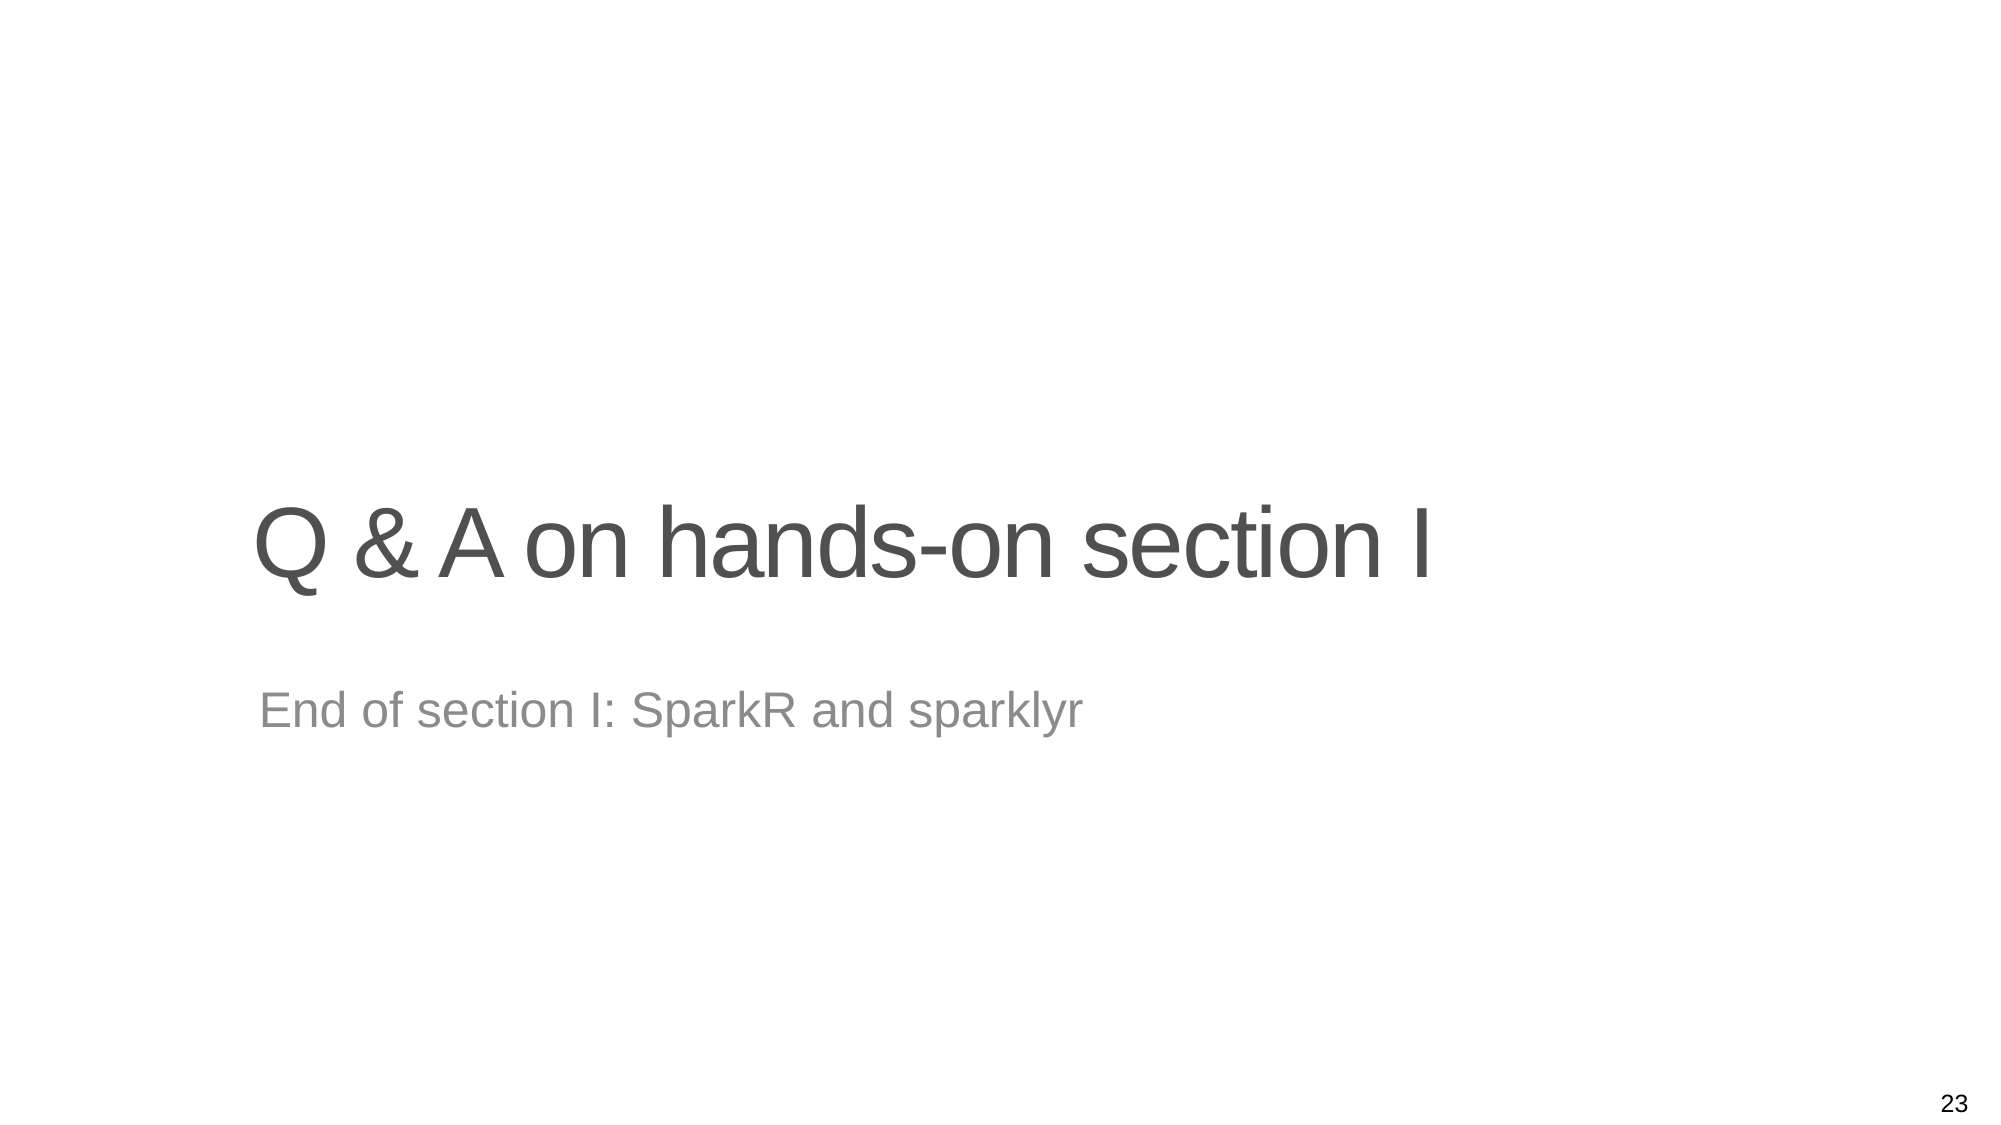

GitHub repository for all code and scripts
# Q & A on hands-on section I
End of section I: SparkR and sparklyr
23